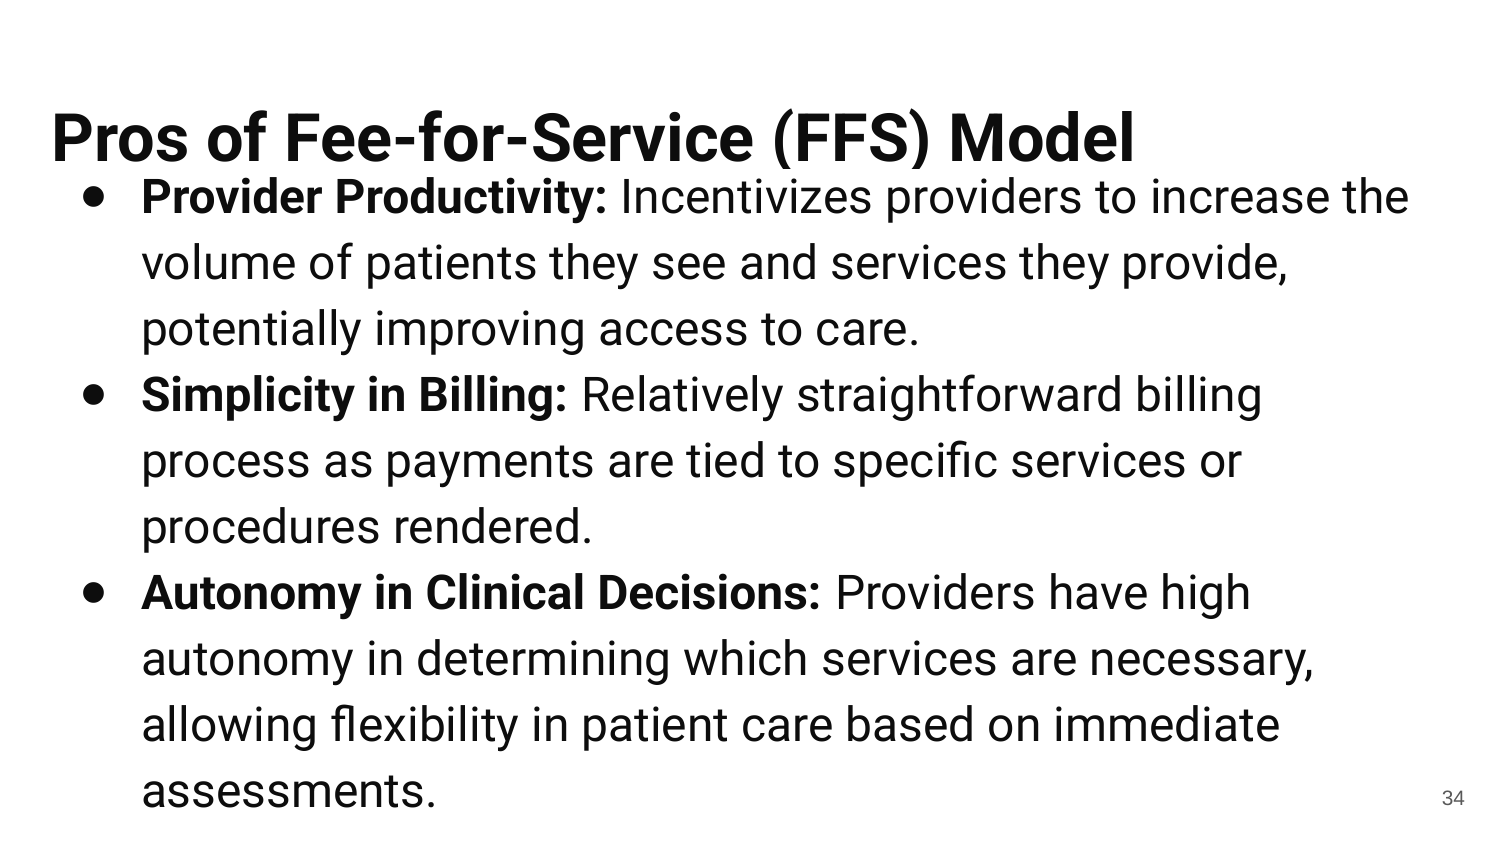

# Pros of Fee-for-Service (FFS) Model
Provider Productivity: Incentivizes providers to increase the volume of patients they see and services they provide, potentially improving access to care.
Simplicity in Billing: Relatively straightforward billing process as payments are tied to specific services or procedures rendered.
Autonomy in Clinical Decisions: Providers have high autonomy in determining which services are necessary, allowing flexibility in patient care based on immediate assessments.

34